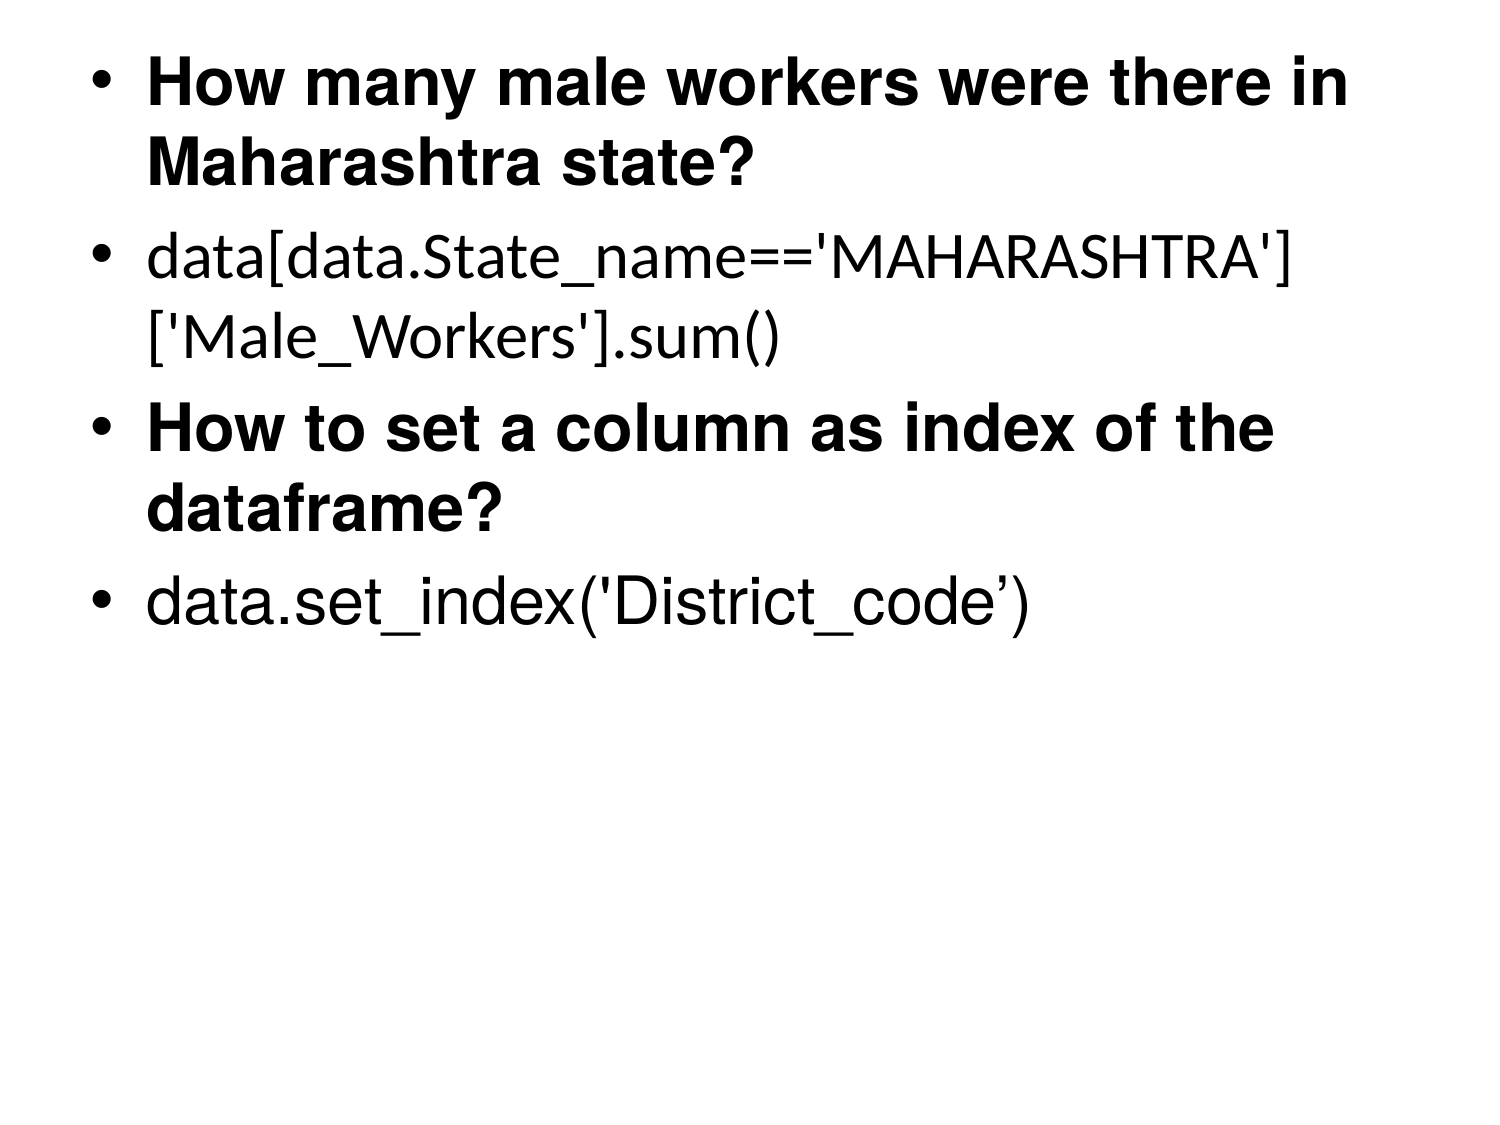

How many male workers were there in Maharashtra state?
data[data.State_name=='MAHARASHTRA']['Male_Workers'].sum()
How to set a column as index of the dataframe?
data.set_index('District_code’)